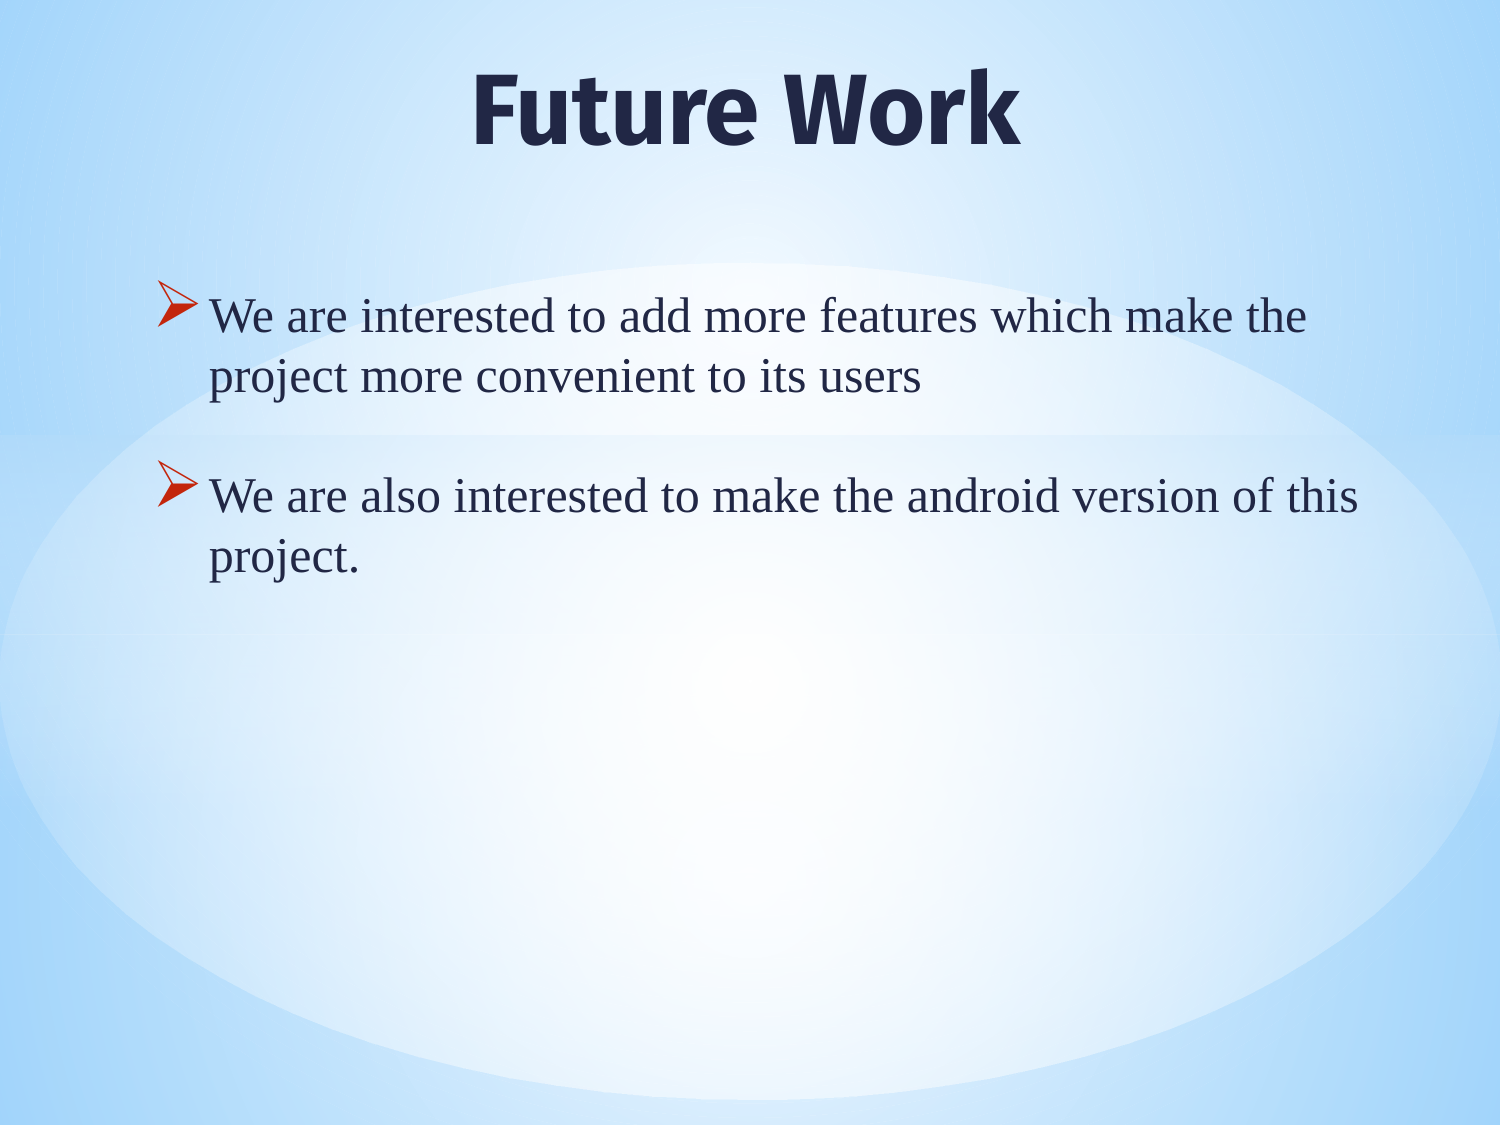

# Future Work
We are interested to add more features which make the project more convenient to its users

We are also interested to make the android version of this project.